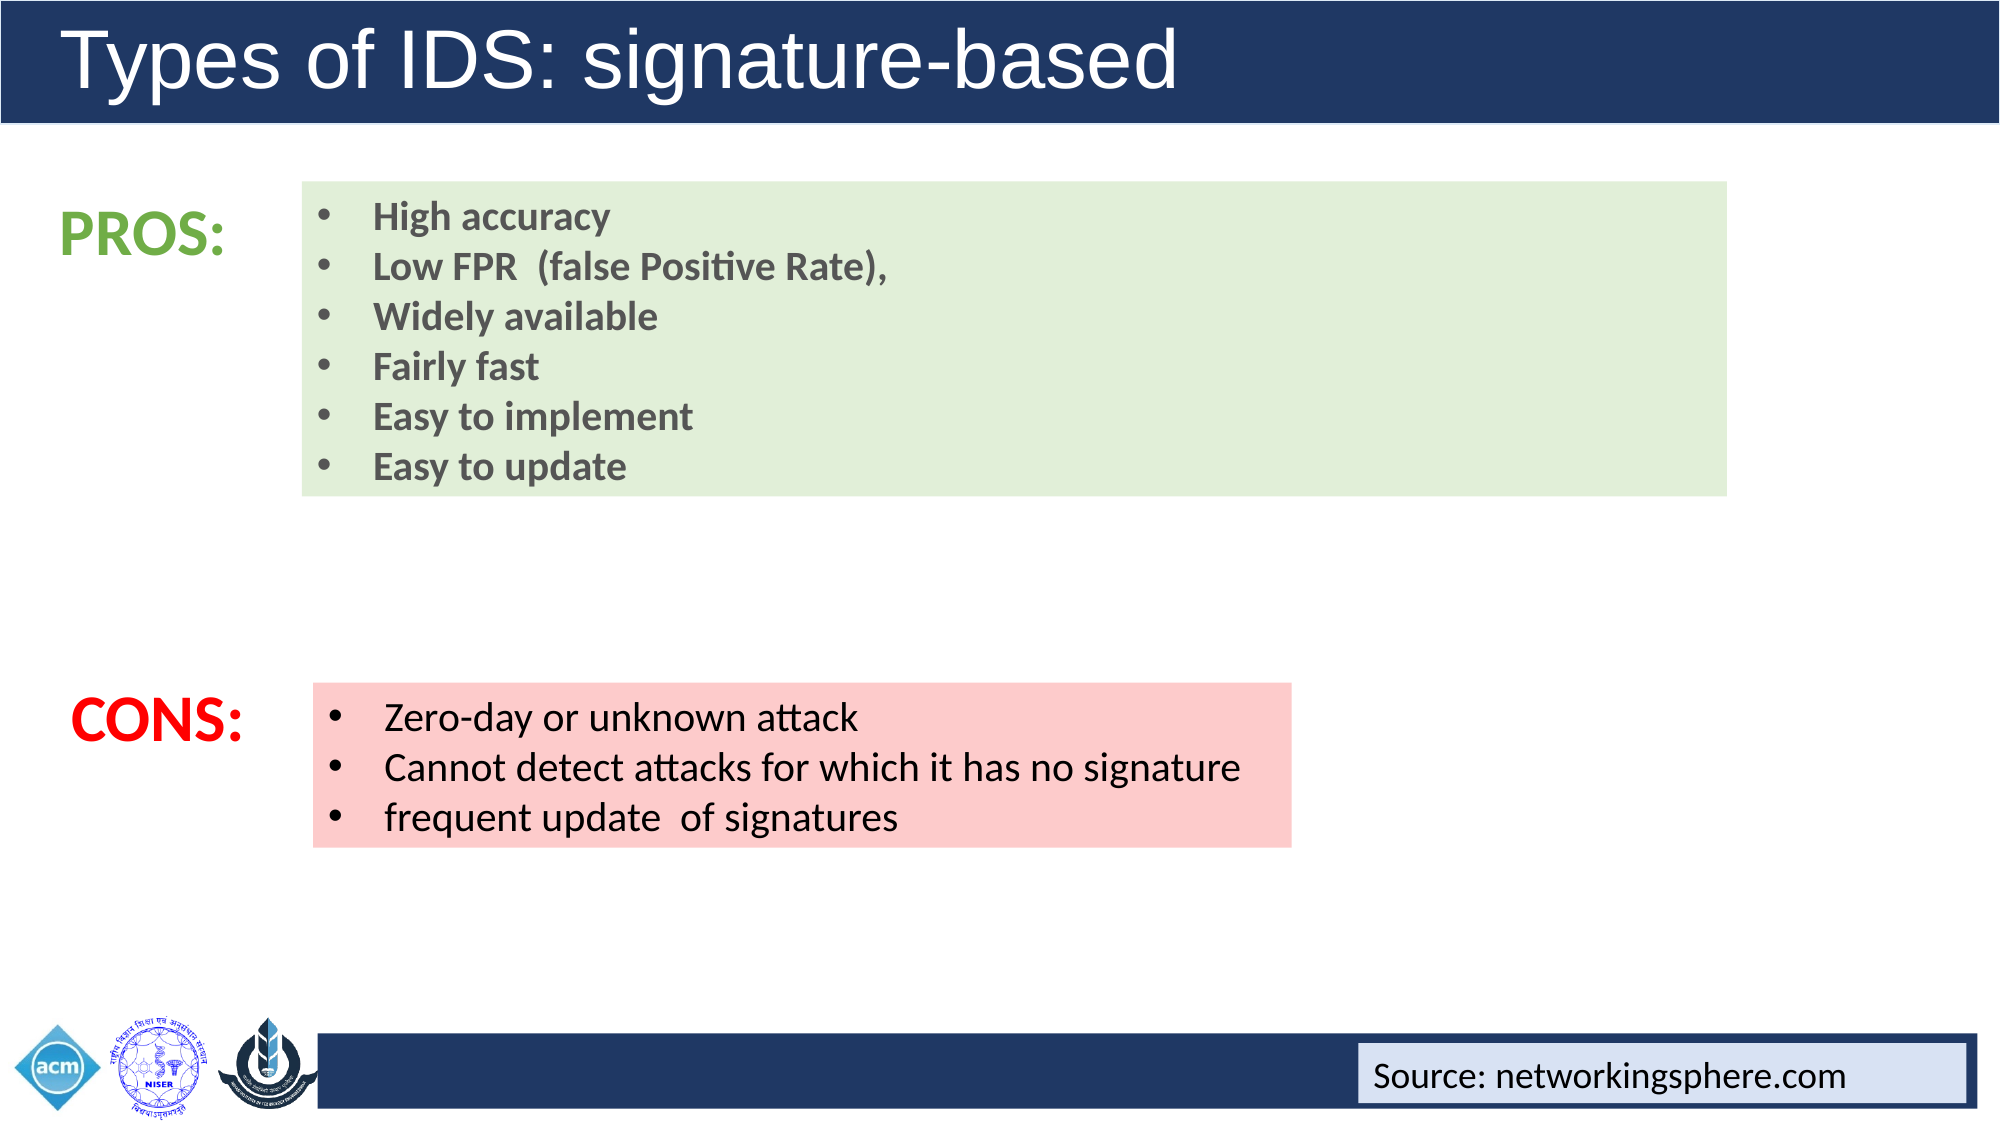

Types of IDS: signature-based
PROS:
High accuracy
Low FPR  (false Positive Rate),
Widely available
Fairly fast
Easy to implement
Easy to update
CONS:
Zero-day or unknown attack
Cannot detect attacks for which it has no signature
frequent update  of signatures
Source: networkingsphere.com